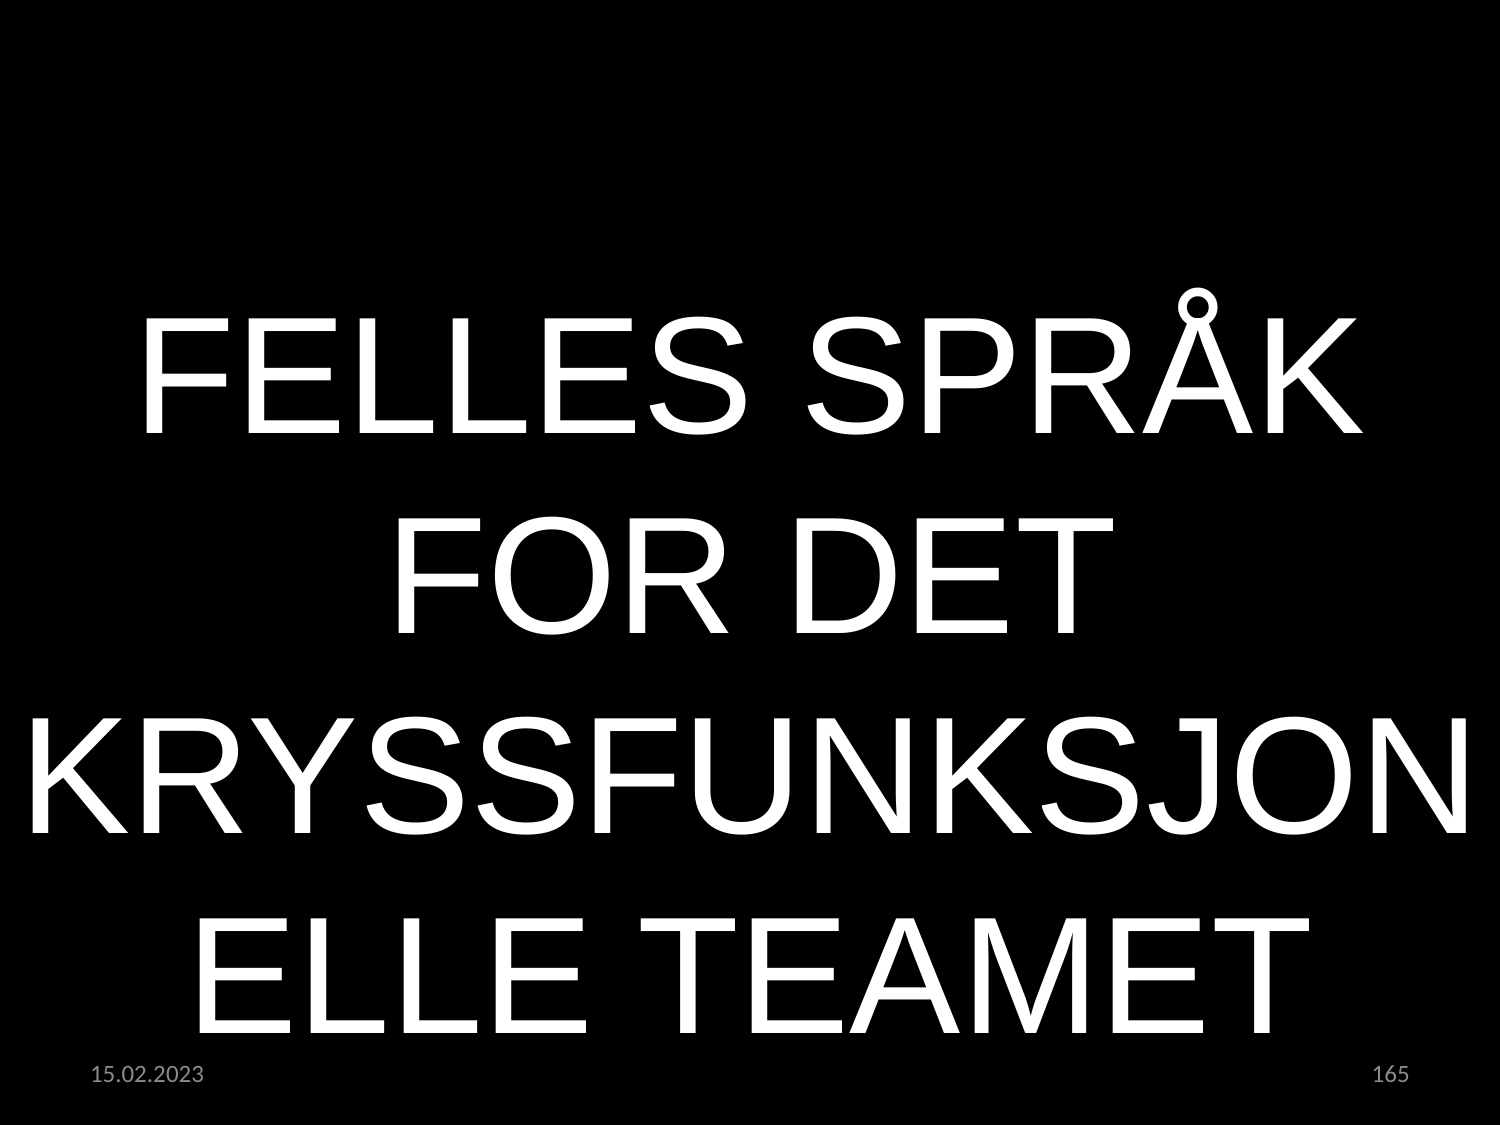

FELLES SPRÅK FOR DET KRYSSFUNKSJONELLE TEAMET
15.02.2023
165